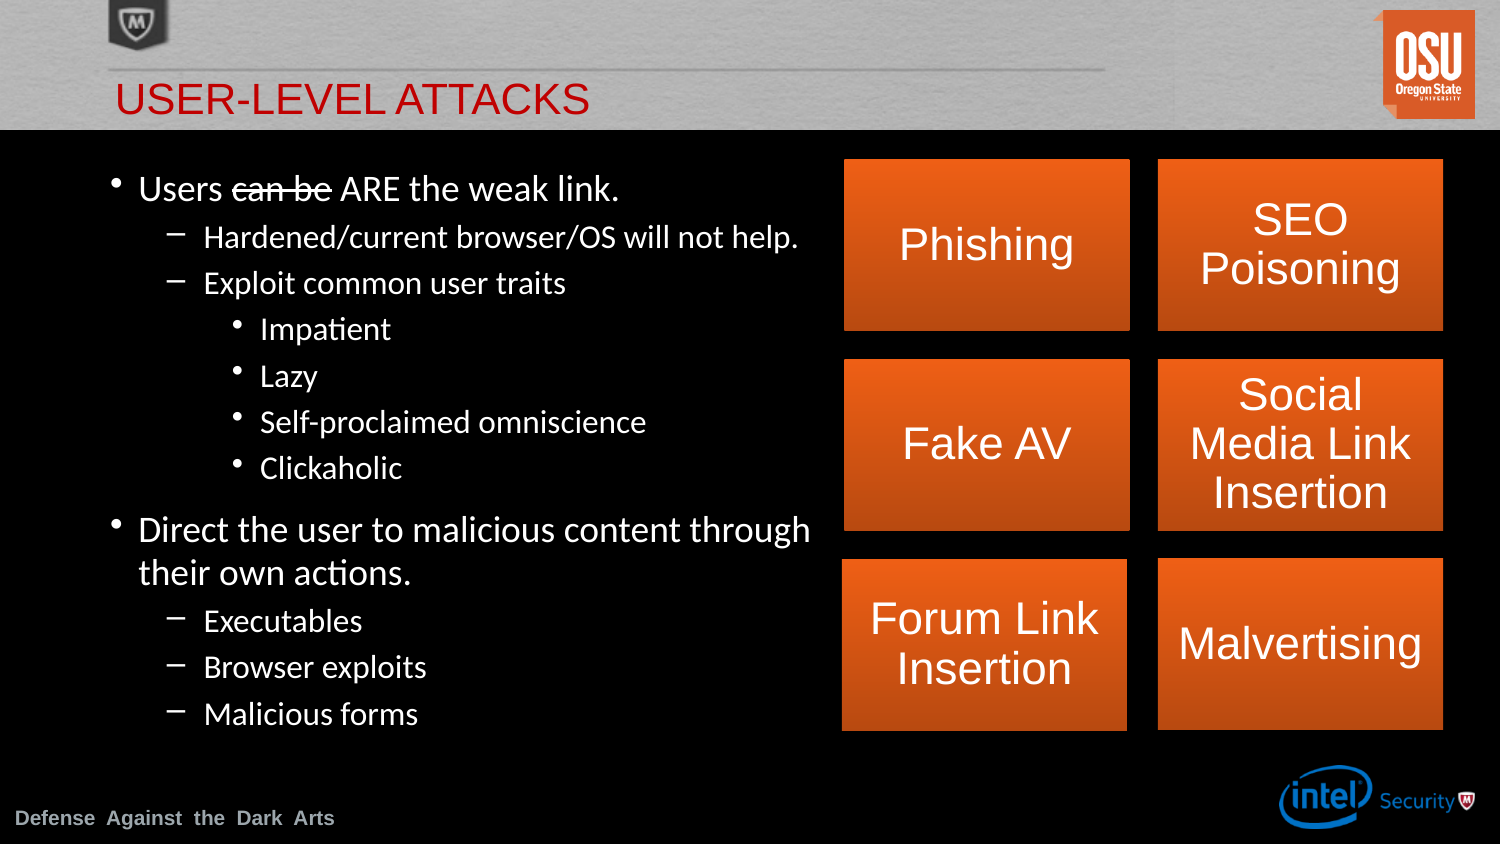

# User-LEVEL attacks
Users can be ARE the weak link.
Hardened/current browser/OS will not help.
Exploit common user traits
Impatient
Lazy
Self-proclaimed omniscience
Clickaholic
Direct the user to malicious content through their own actions.
Executables
Browser exploits
Malicious forms

Phishing
SEO Poisoning
Fake AV
Social Media Link Insertion
Forum Link Insertion
Malvertising